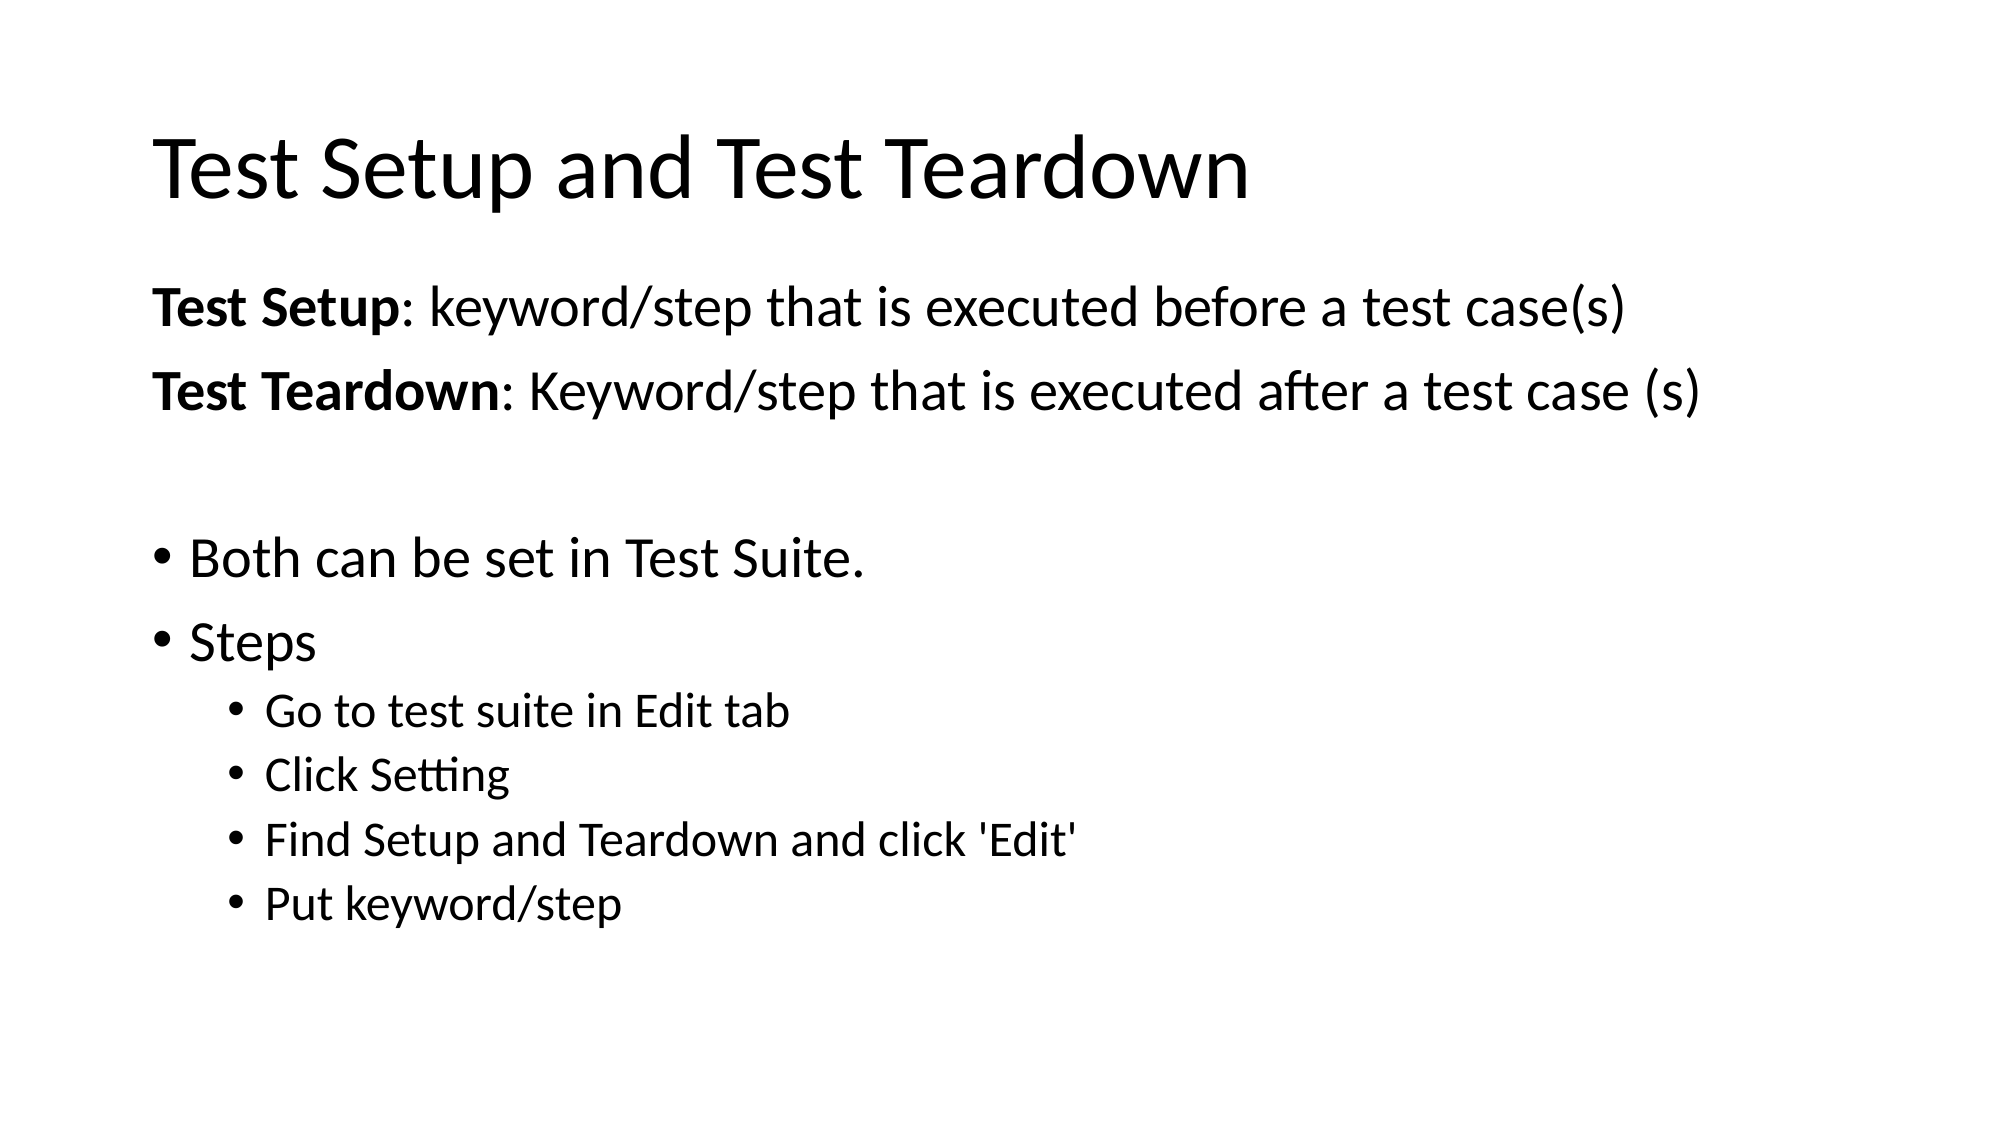

# Test Setup and Test Teardown
Test Setup: keyword/step that is executed before a test case(s)
Test Teardown: Keyword/step that is executed after a test case (s)

Both can be set in Test Suite.
Steps
Go to test suite in Edit tab
Click Setting
Find Setup and Teardown and click 'Edit'
Put keyword/step